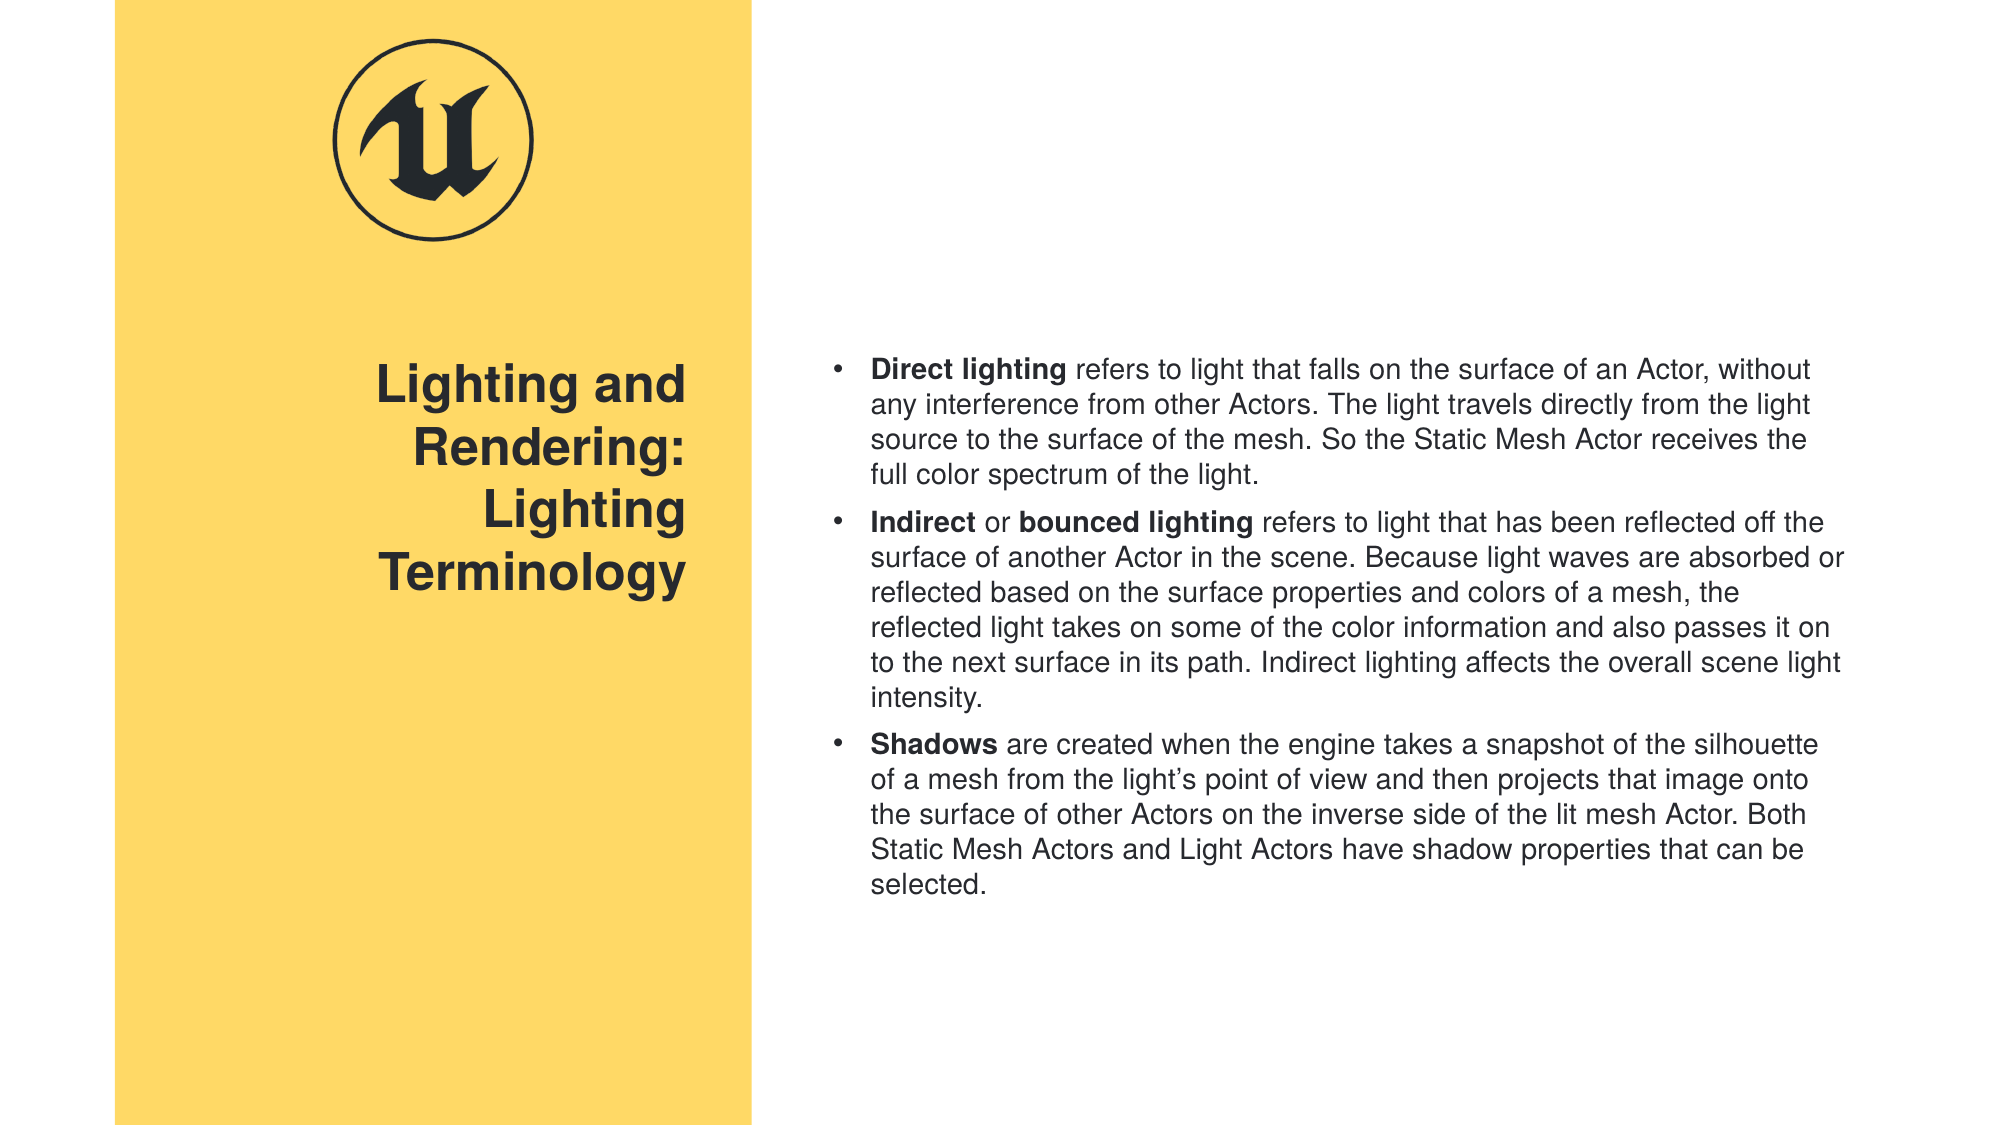

Lighting and Rendering:
Lighting Terminology
Direct lighting refers to light that falls on the surface of an Actor, without any interference from other Actors. The light travels directly from the light source to the surface of the mesh. So the Static Mesh Actor receives the full color spectrum of the light.
Indirect or bounced lighting refers to light that has been reflected off the surface of another Actor in the scene. Because light waves are absorbed or reflected based on the surface properties and colors of a mesh, the reflected light takes on some of the color information and also passes it on to the next surface in its path. Indirect lighting affects the overall scene light intensity.
Shadows are created when the engine takes a snapshot of the silhouette of a mesh from the light’s point of view and then projects that image onto the surface of other Actors on the inverse side of the lit mesh Actor. Both Static Mesh Actors and Light Actors have shadow properties that can be selected.